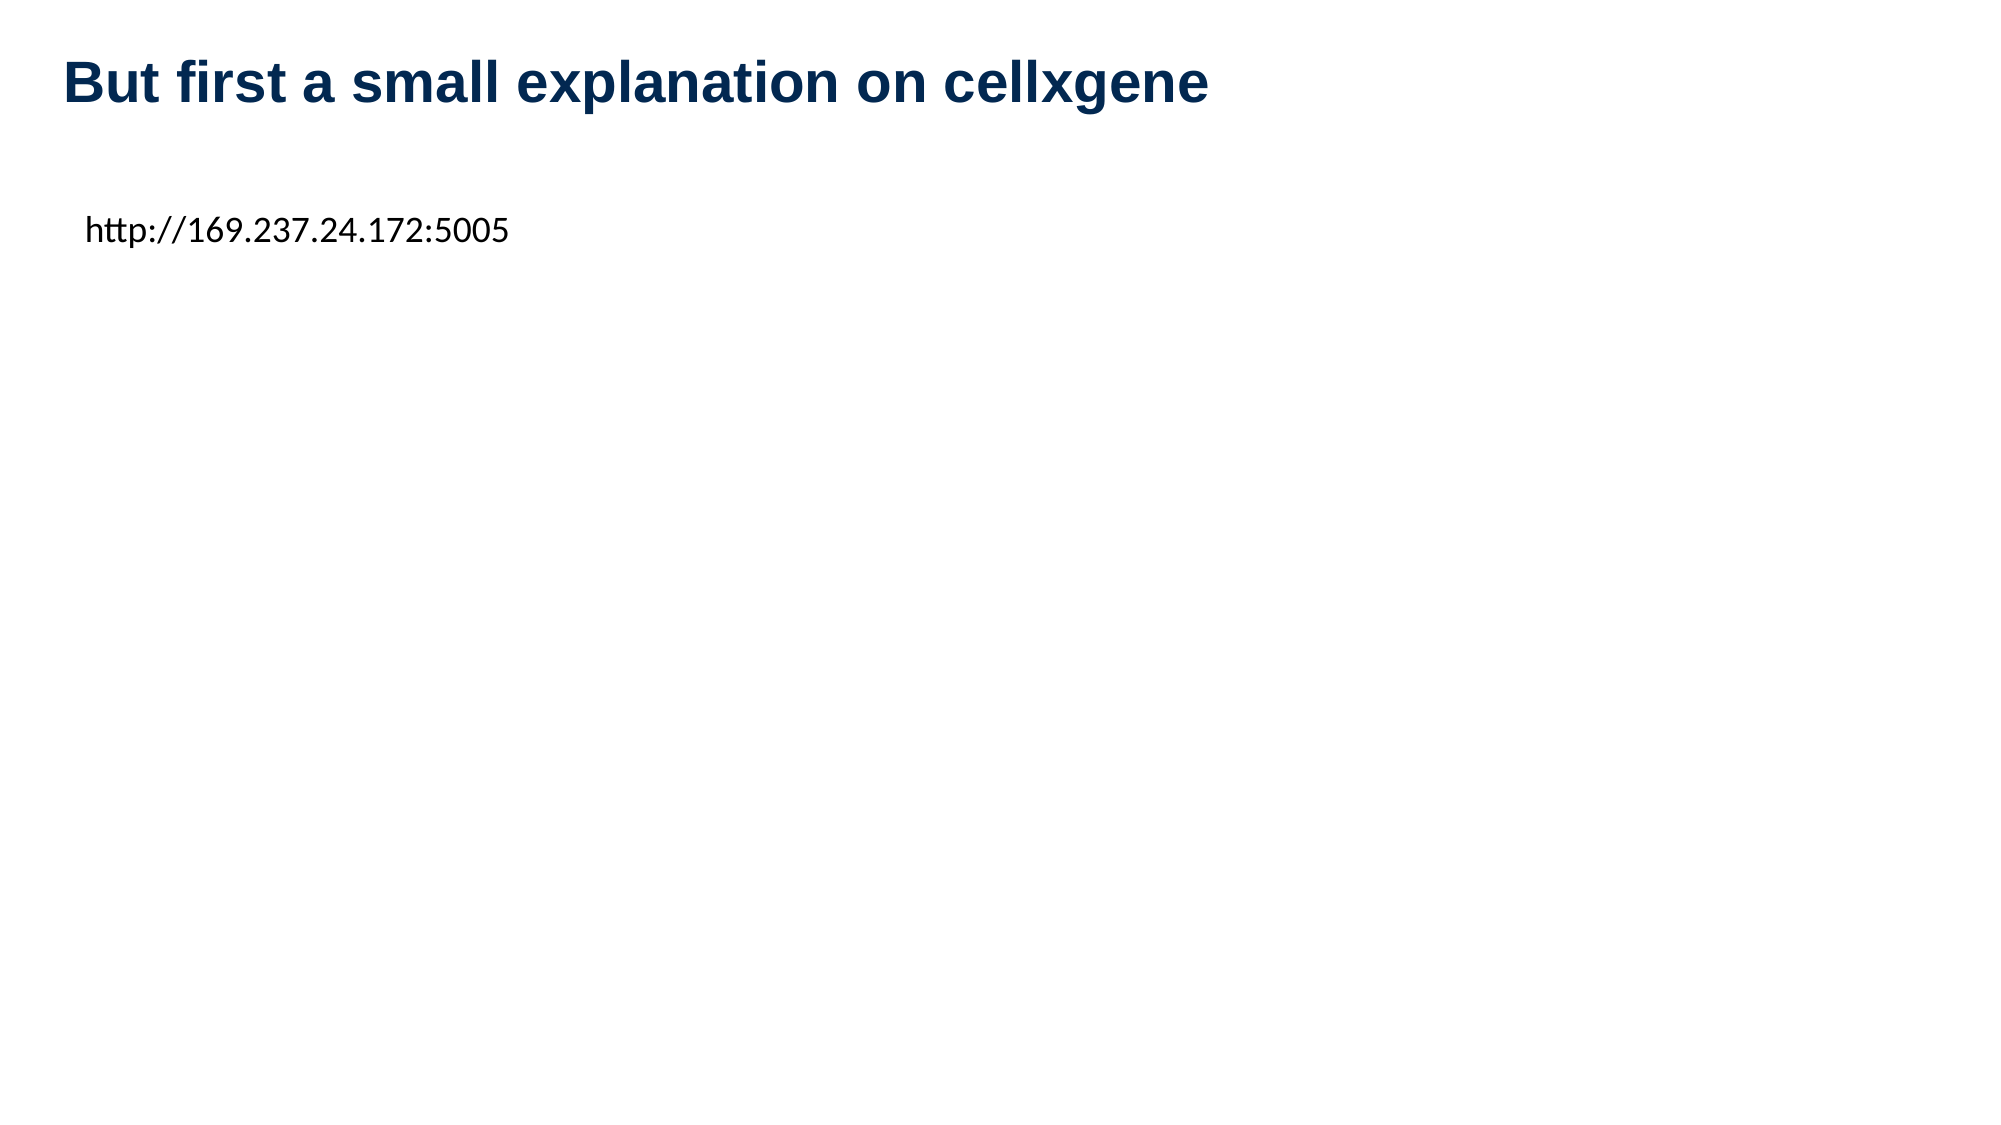

But first a small explanation on cellxgene
1. Introduction
http://169.237.24.172:5005